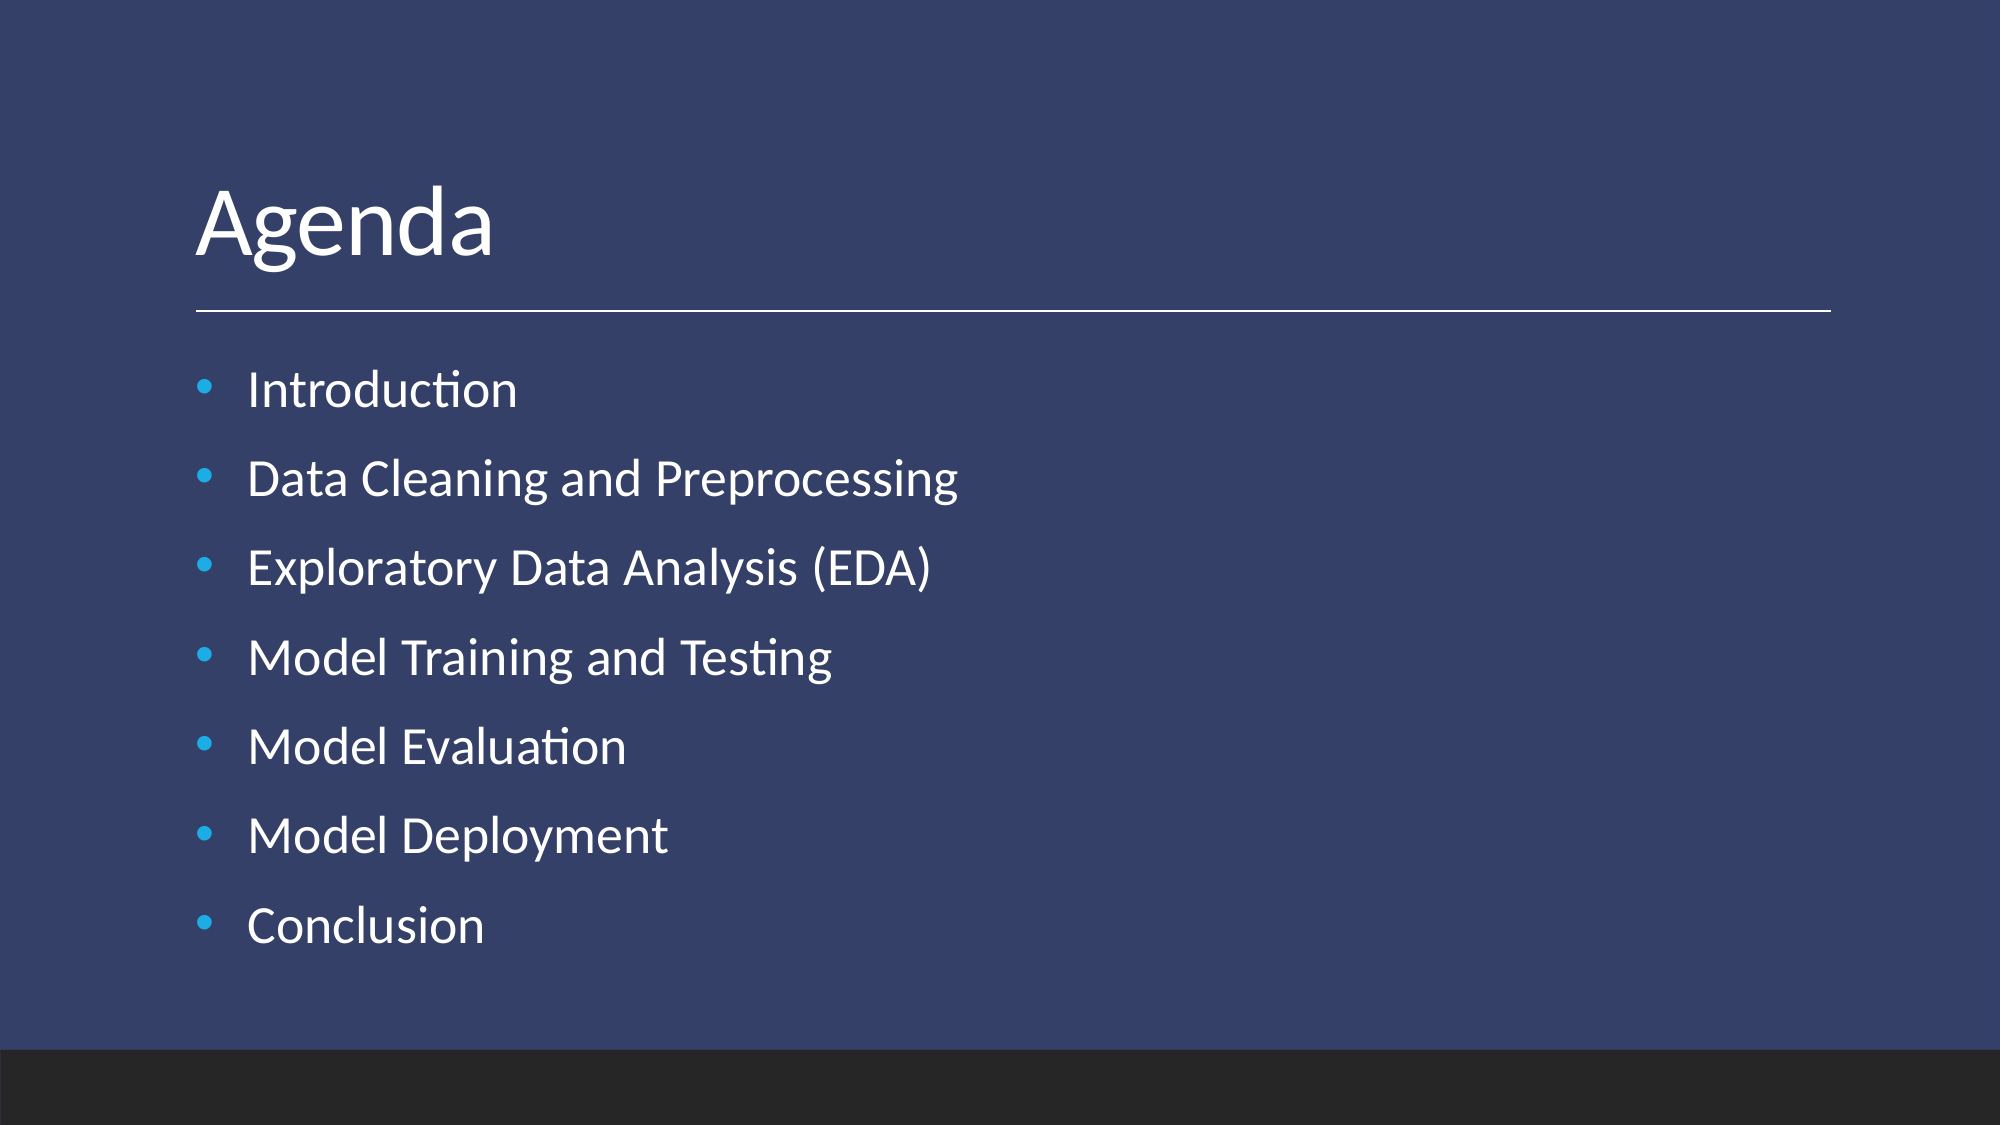

# Agenda
Introduction
Data Cleaning and Preprocessing
Exploratory Data Analysis (EDA)
Model Training and Testing
Model Evaluation
Model Deployment
Conclusion